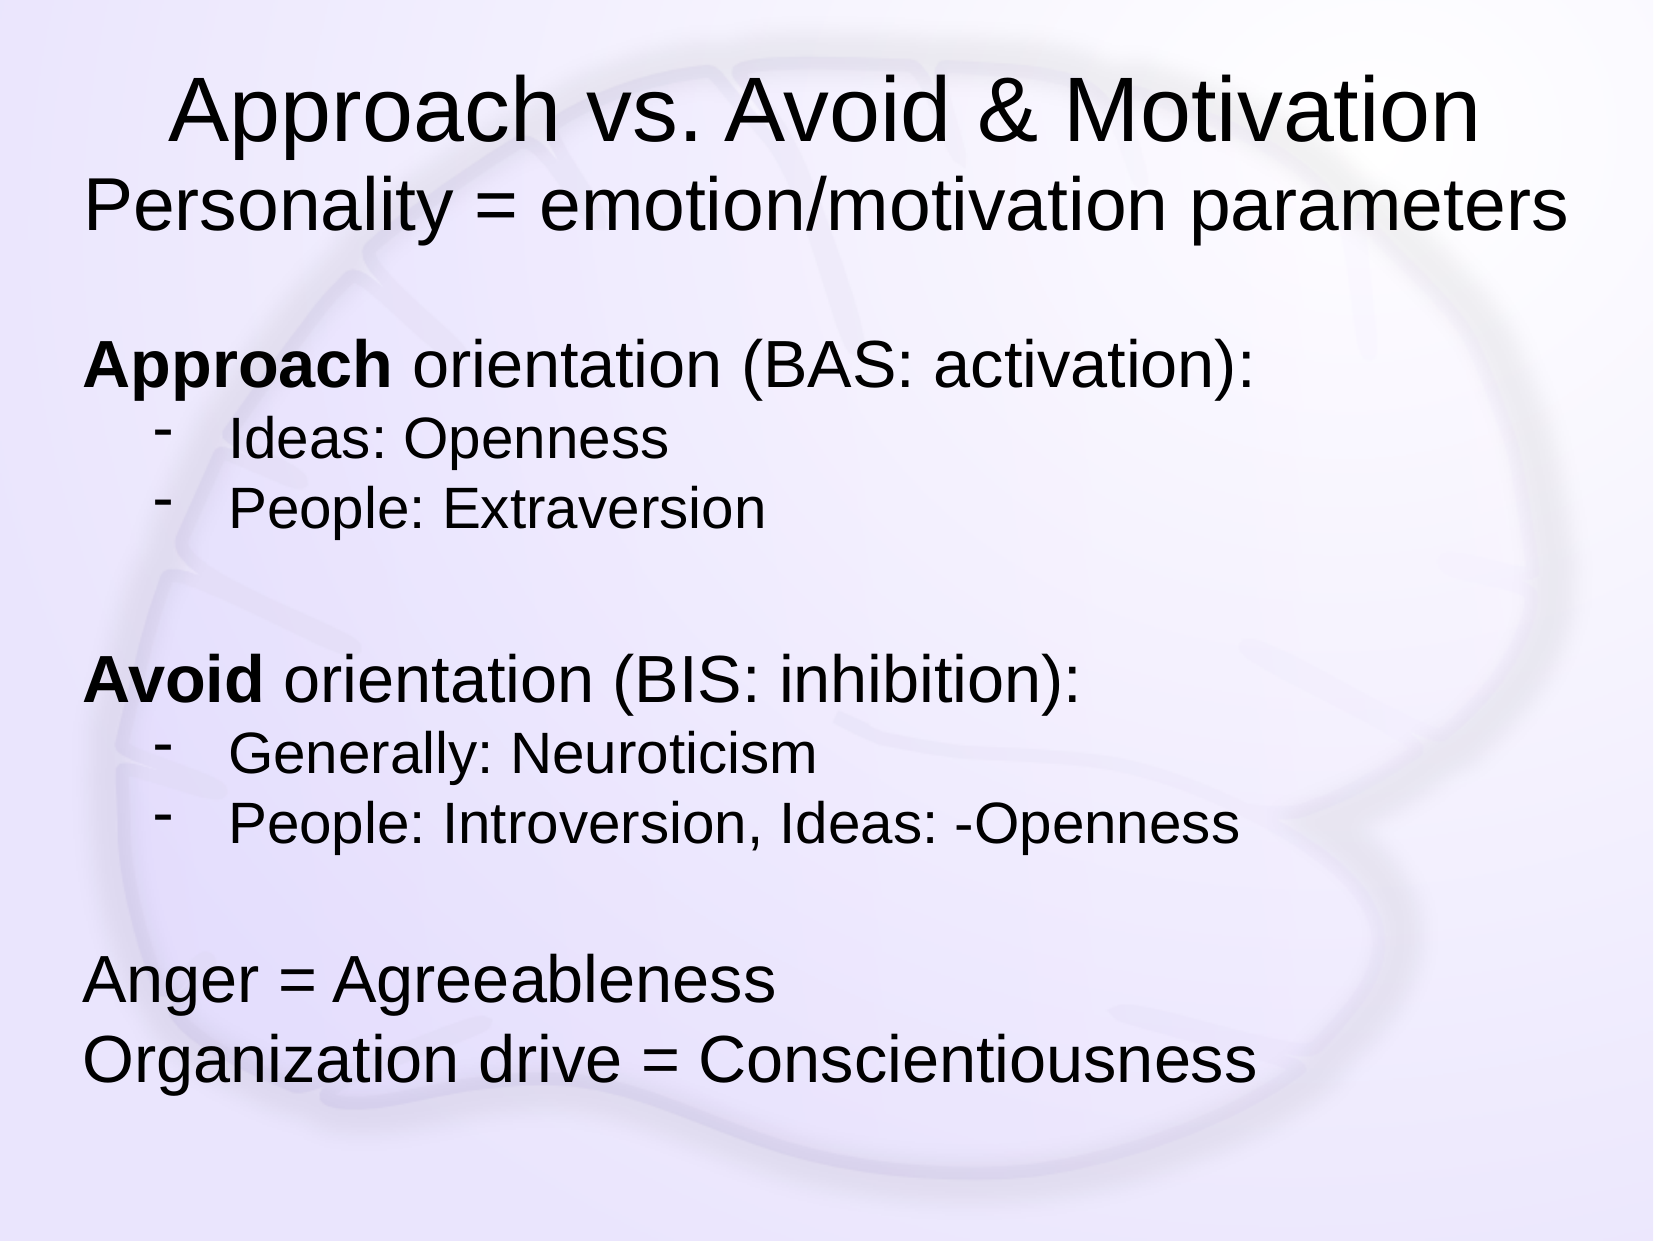

# Approach vs. Avoid & Motivation Personality = emotion/motivation parameters
Approach orientation (BAS: activation):
Ideas: Openness
People: Extraversion

Avoid orientation (BIS: inhibition):
Generally: Neuroticism
People: Introversion, Ideas: -Openness

Anger = Agreeableness
Organization drive = Conscientiousness